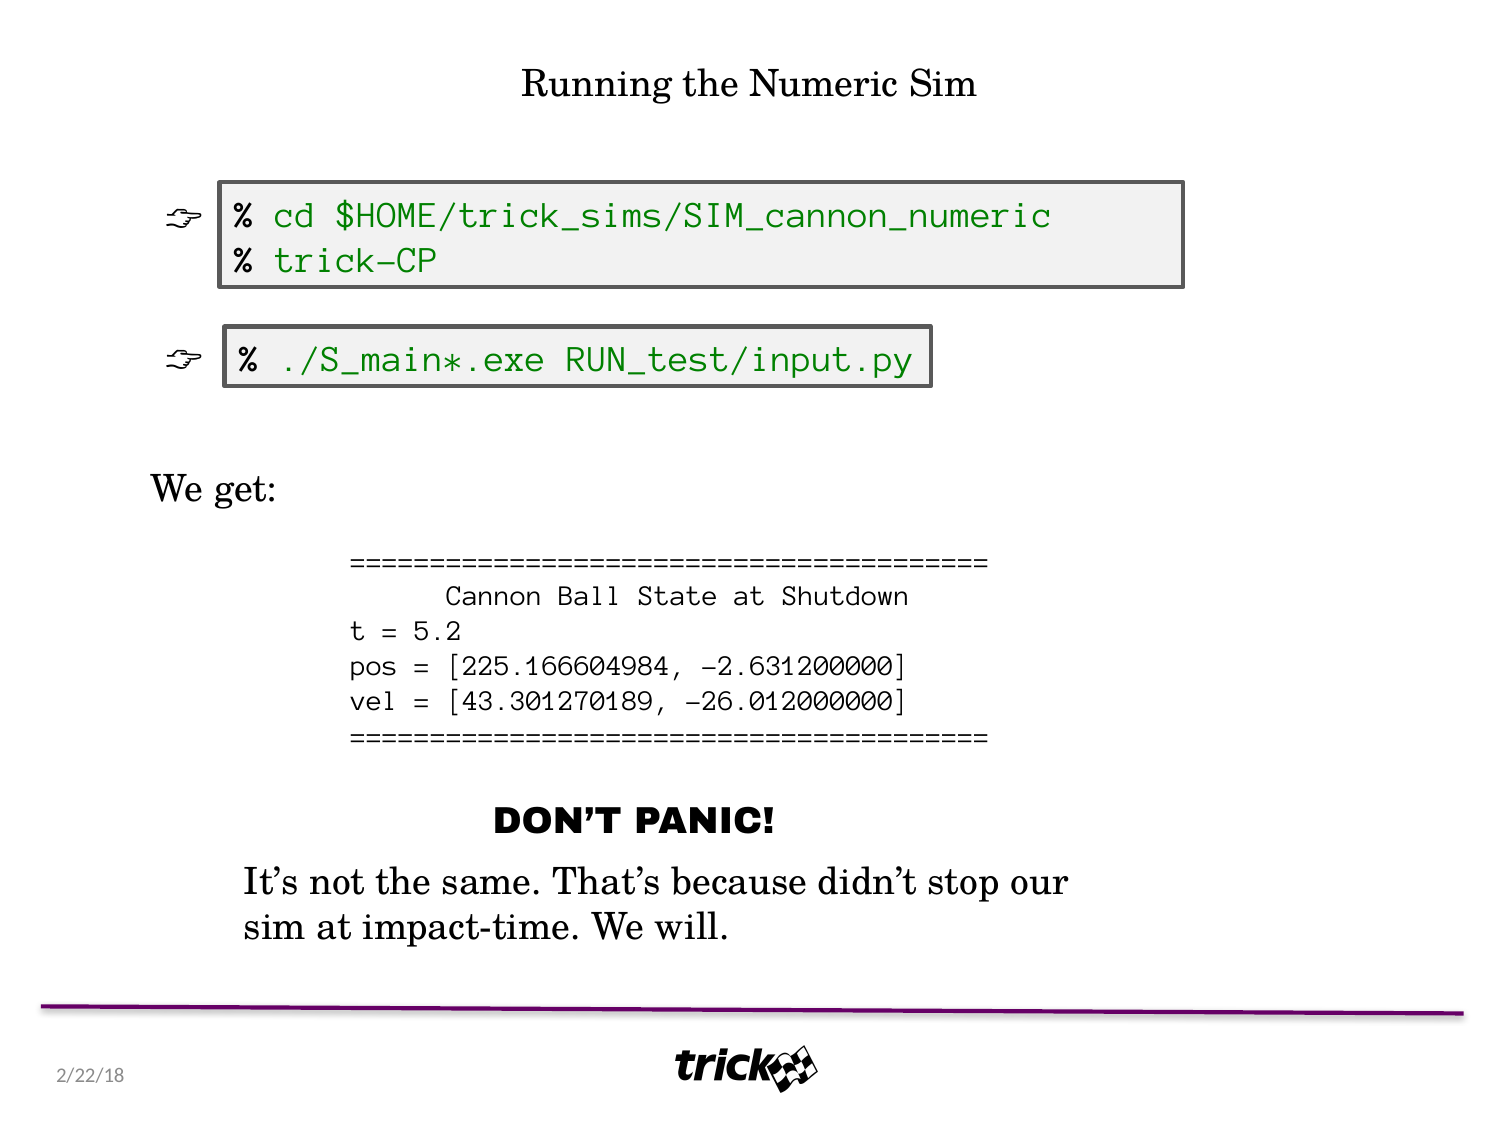

Running the Numeric Sim
% cd $HOME/trick_sims/SIM_cannon_numeric
% trick-CP
👉
👉
% ./S_main*.exe RUN_test/input.py
We get:
========================================
      Cannon Ball State at Shutdown
t = 5.2
pos = [225.166604984, -2.631200000]
vel = [43.301270189, -26.012000000]
========================================
DON’T PANIC!
It’s not the same. That’s because didn’t stop our sim at impact-time. We will.